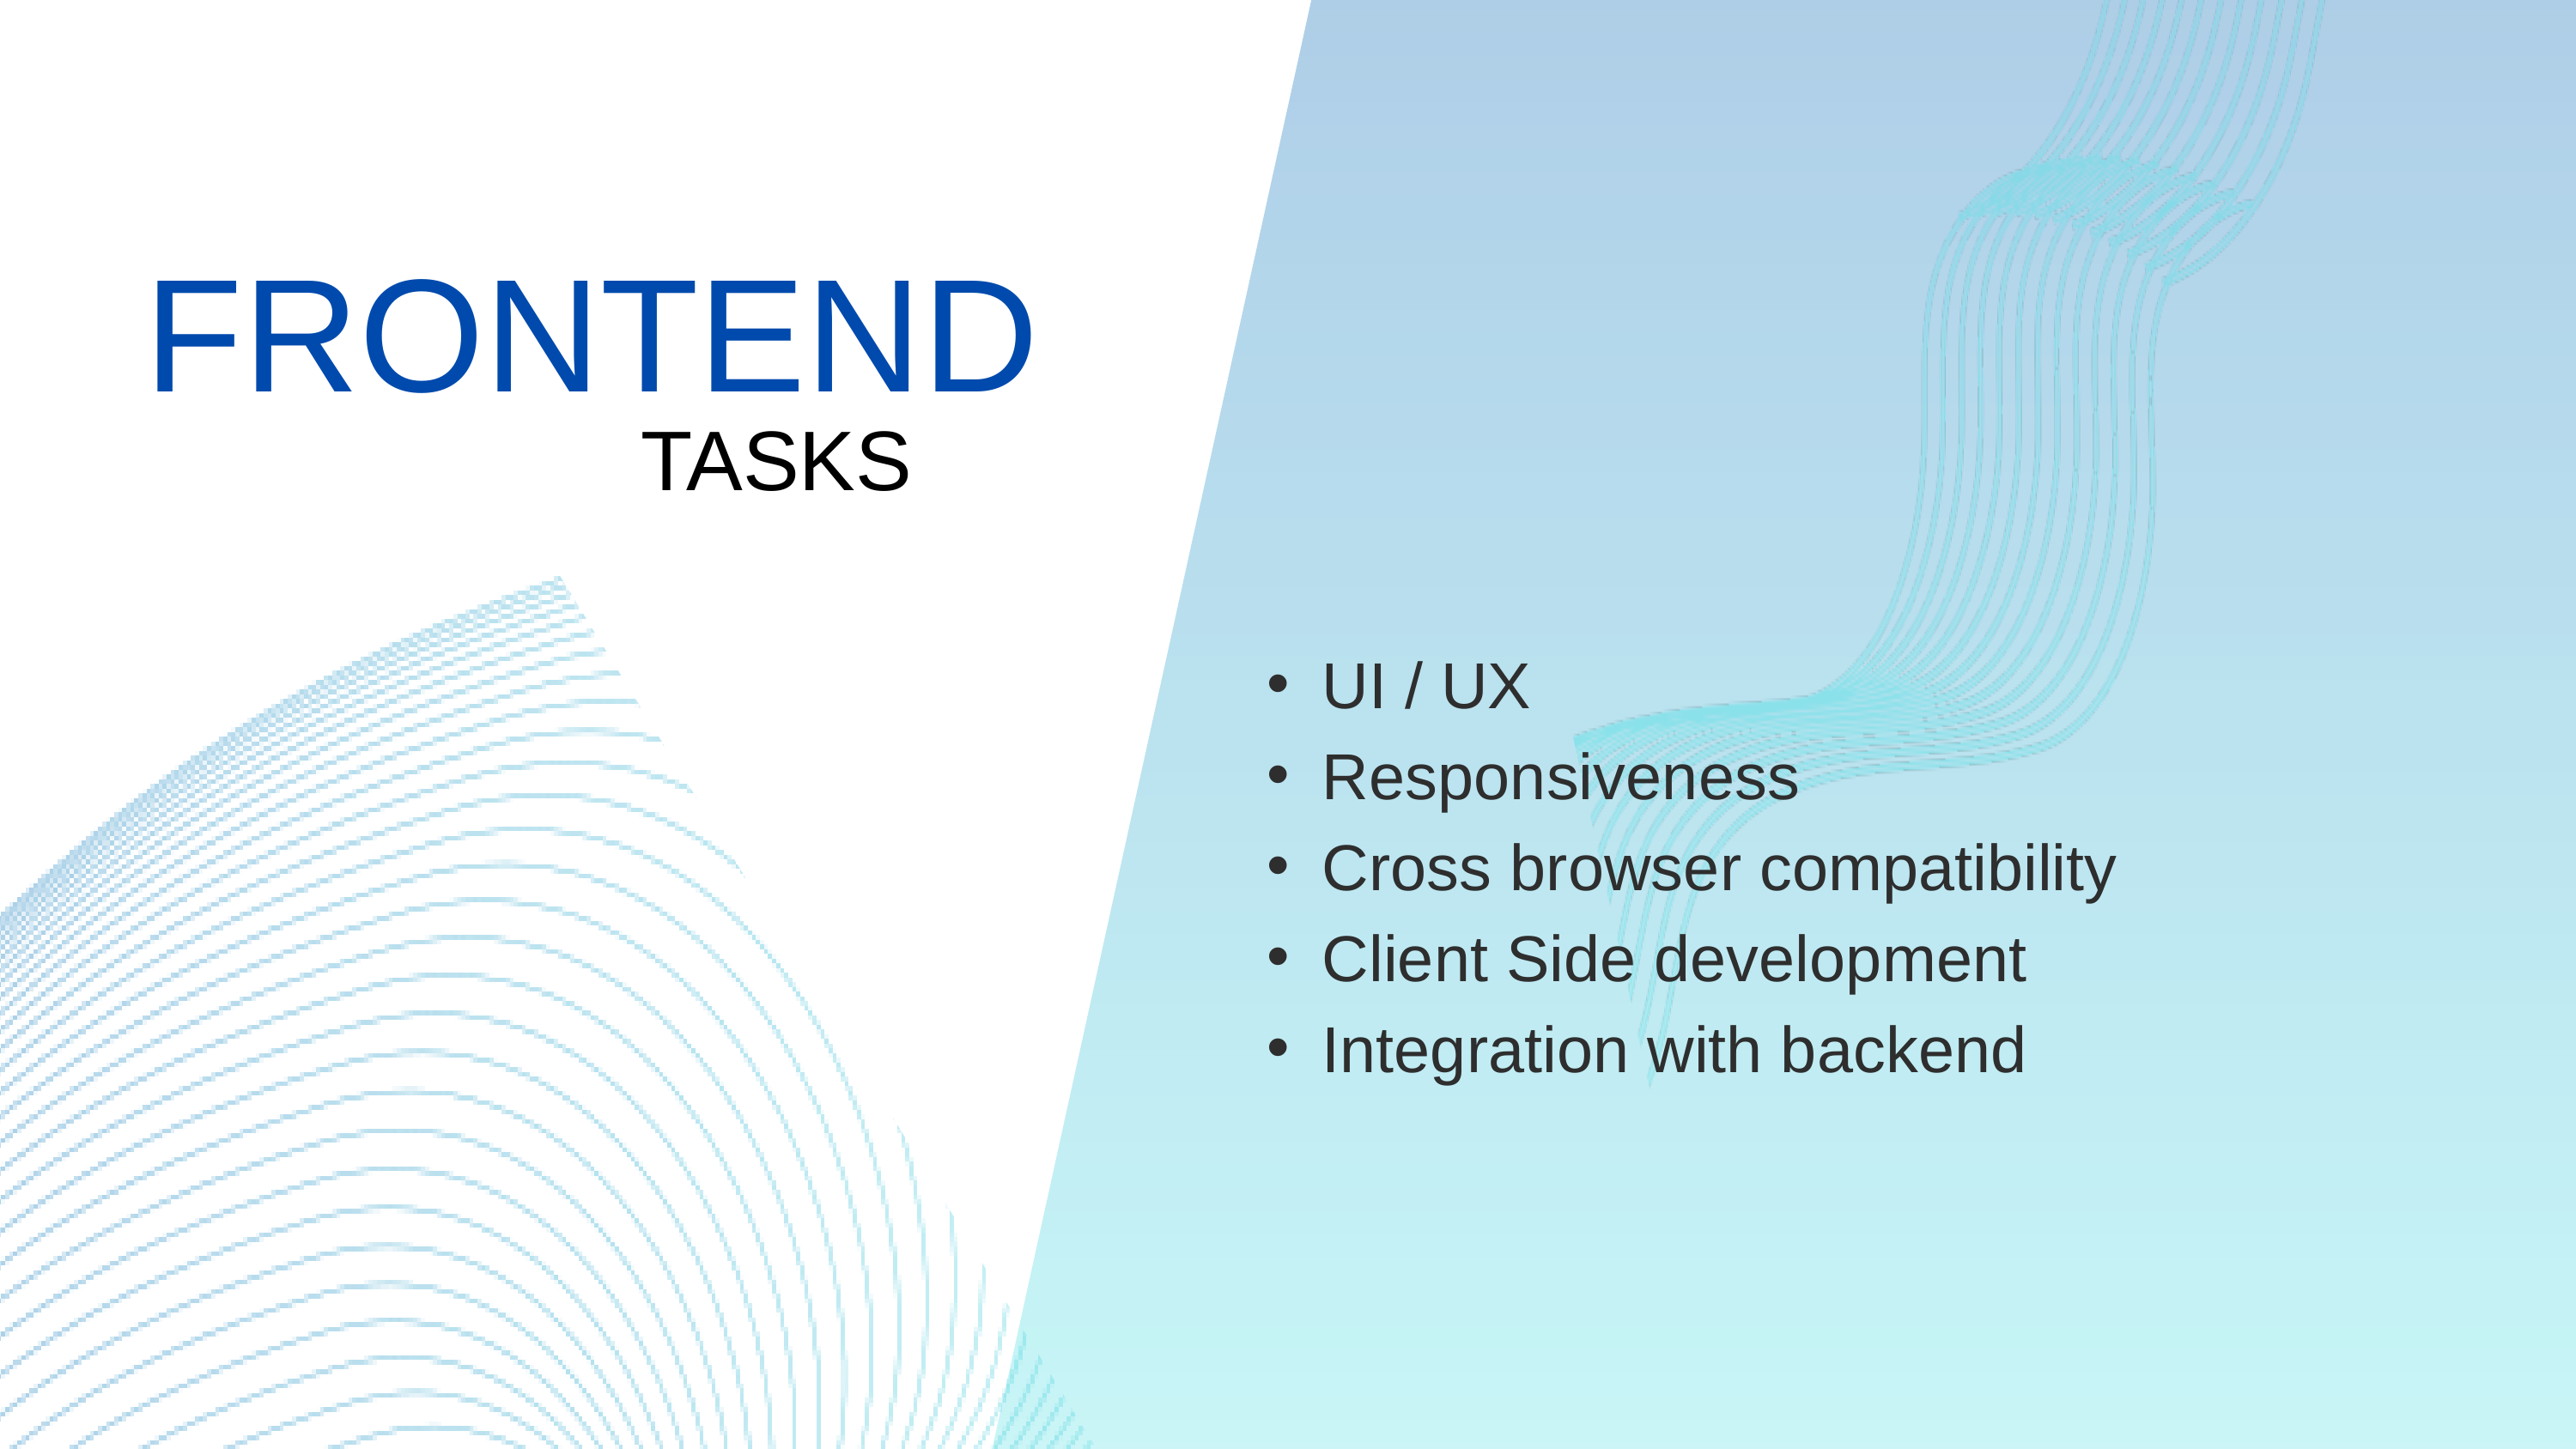

FRONTEND
TASKS
UI / UX
Responsiveness
Cross browser compatibility
Client Side development
Integration with backend